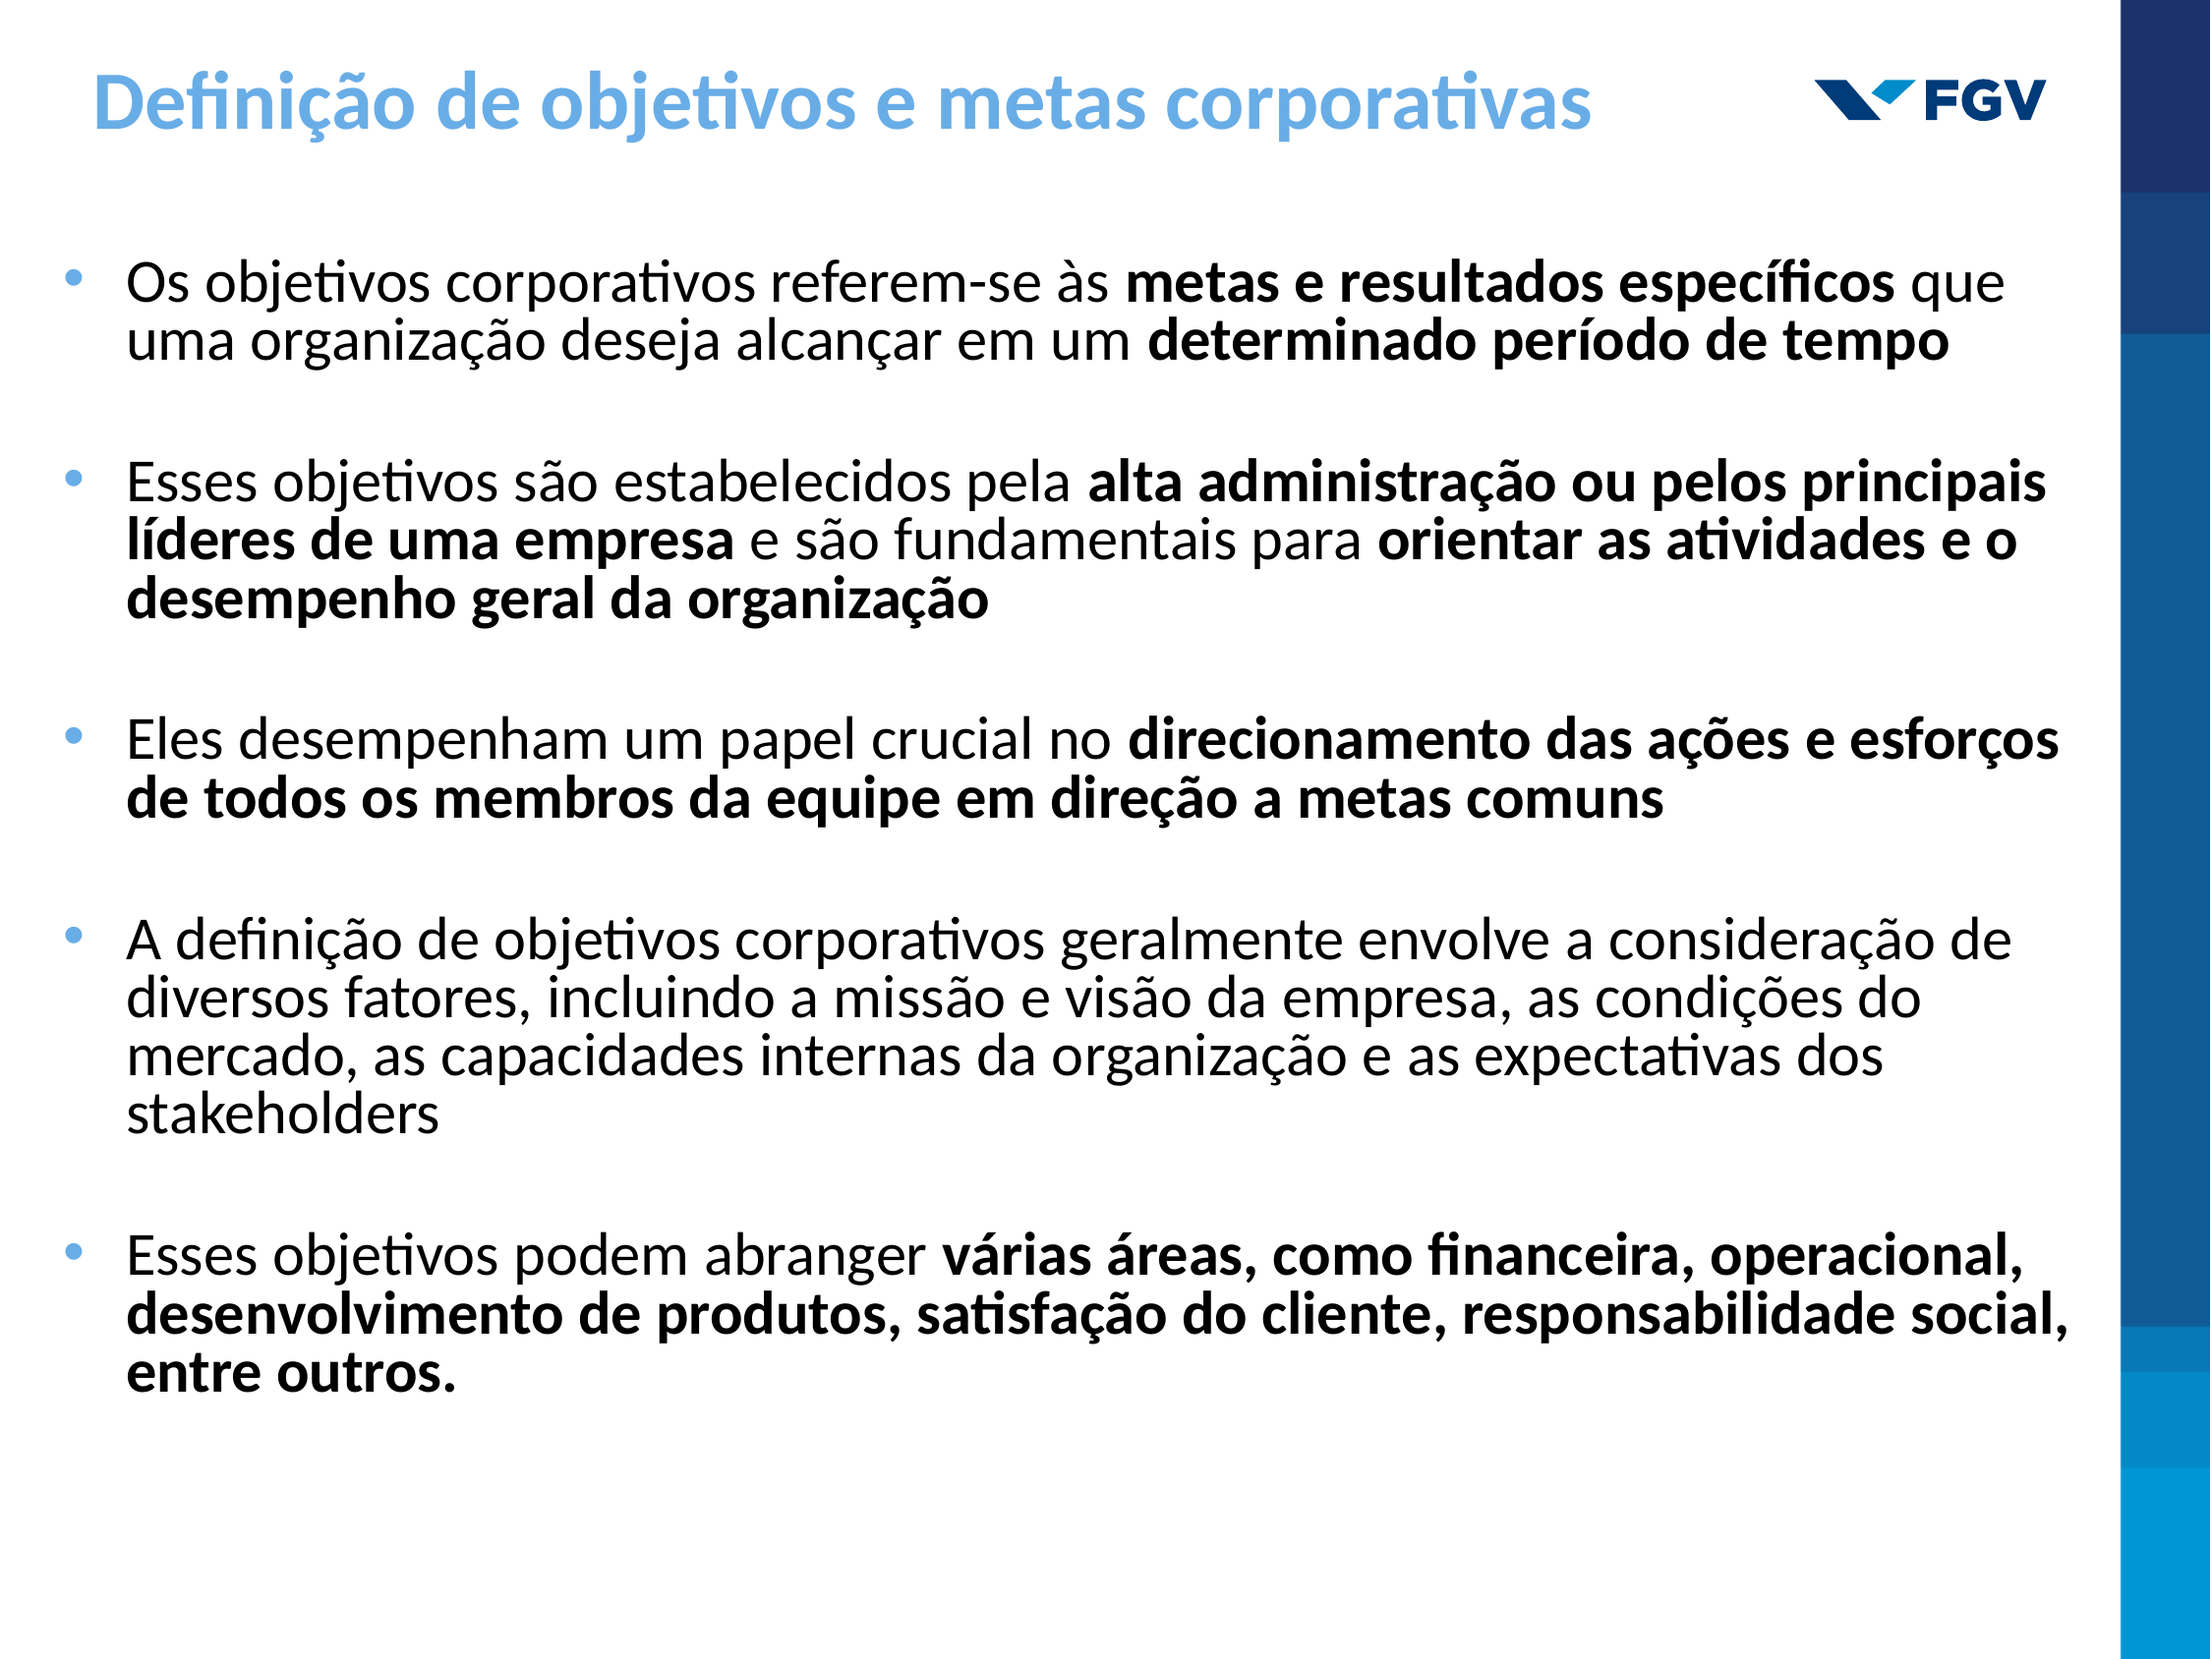

# Definição de objetivos e metas corporativas
Os objetivos corporativos referem-se às metas e resultados específicos que uma organização deseja alcançar em um determinado período de tempo

Esses objetivos são estabelecidos pela alta administração ou pelos principais líderes de uma empresa e são fundamentais para orientar as atividades e o desempenho geral da organização

Eles desempenham um papel crucial no direcionamento das ações e esforços de todos os membros da equipe em direção a metas comuns

A definição de objetivos corporativos geralmente envolve a consideração de diversos fatores, incluindo a missão e visão da empresa, as condições do mercado, as capacidades internas da organização e as expectativas dos stakeholders

Esses objetivos podem abranger várias áreas, como financeira, operacional, desenvolvimento de produtos, satisfação do cliente, responsabilidade social, entre outros.